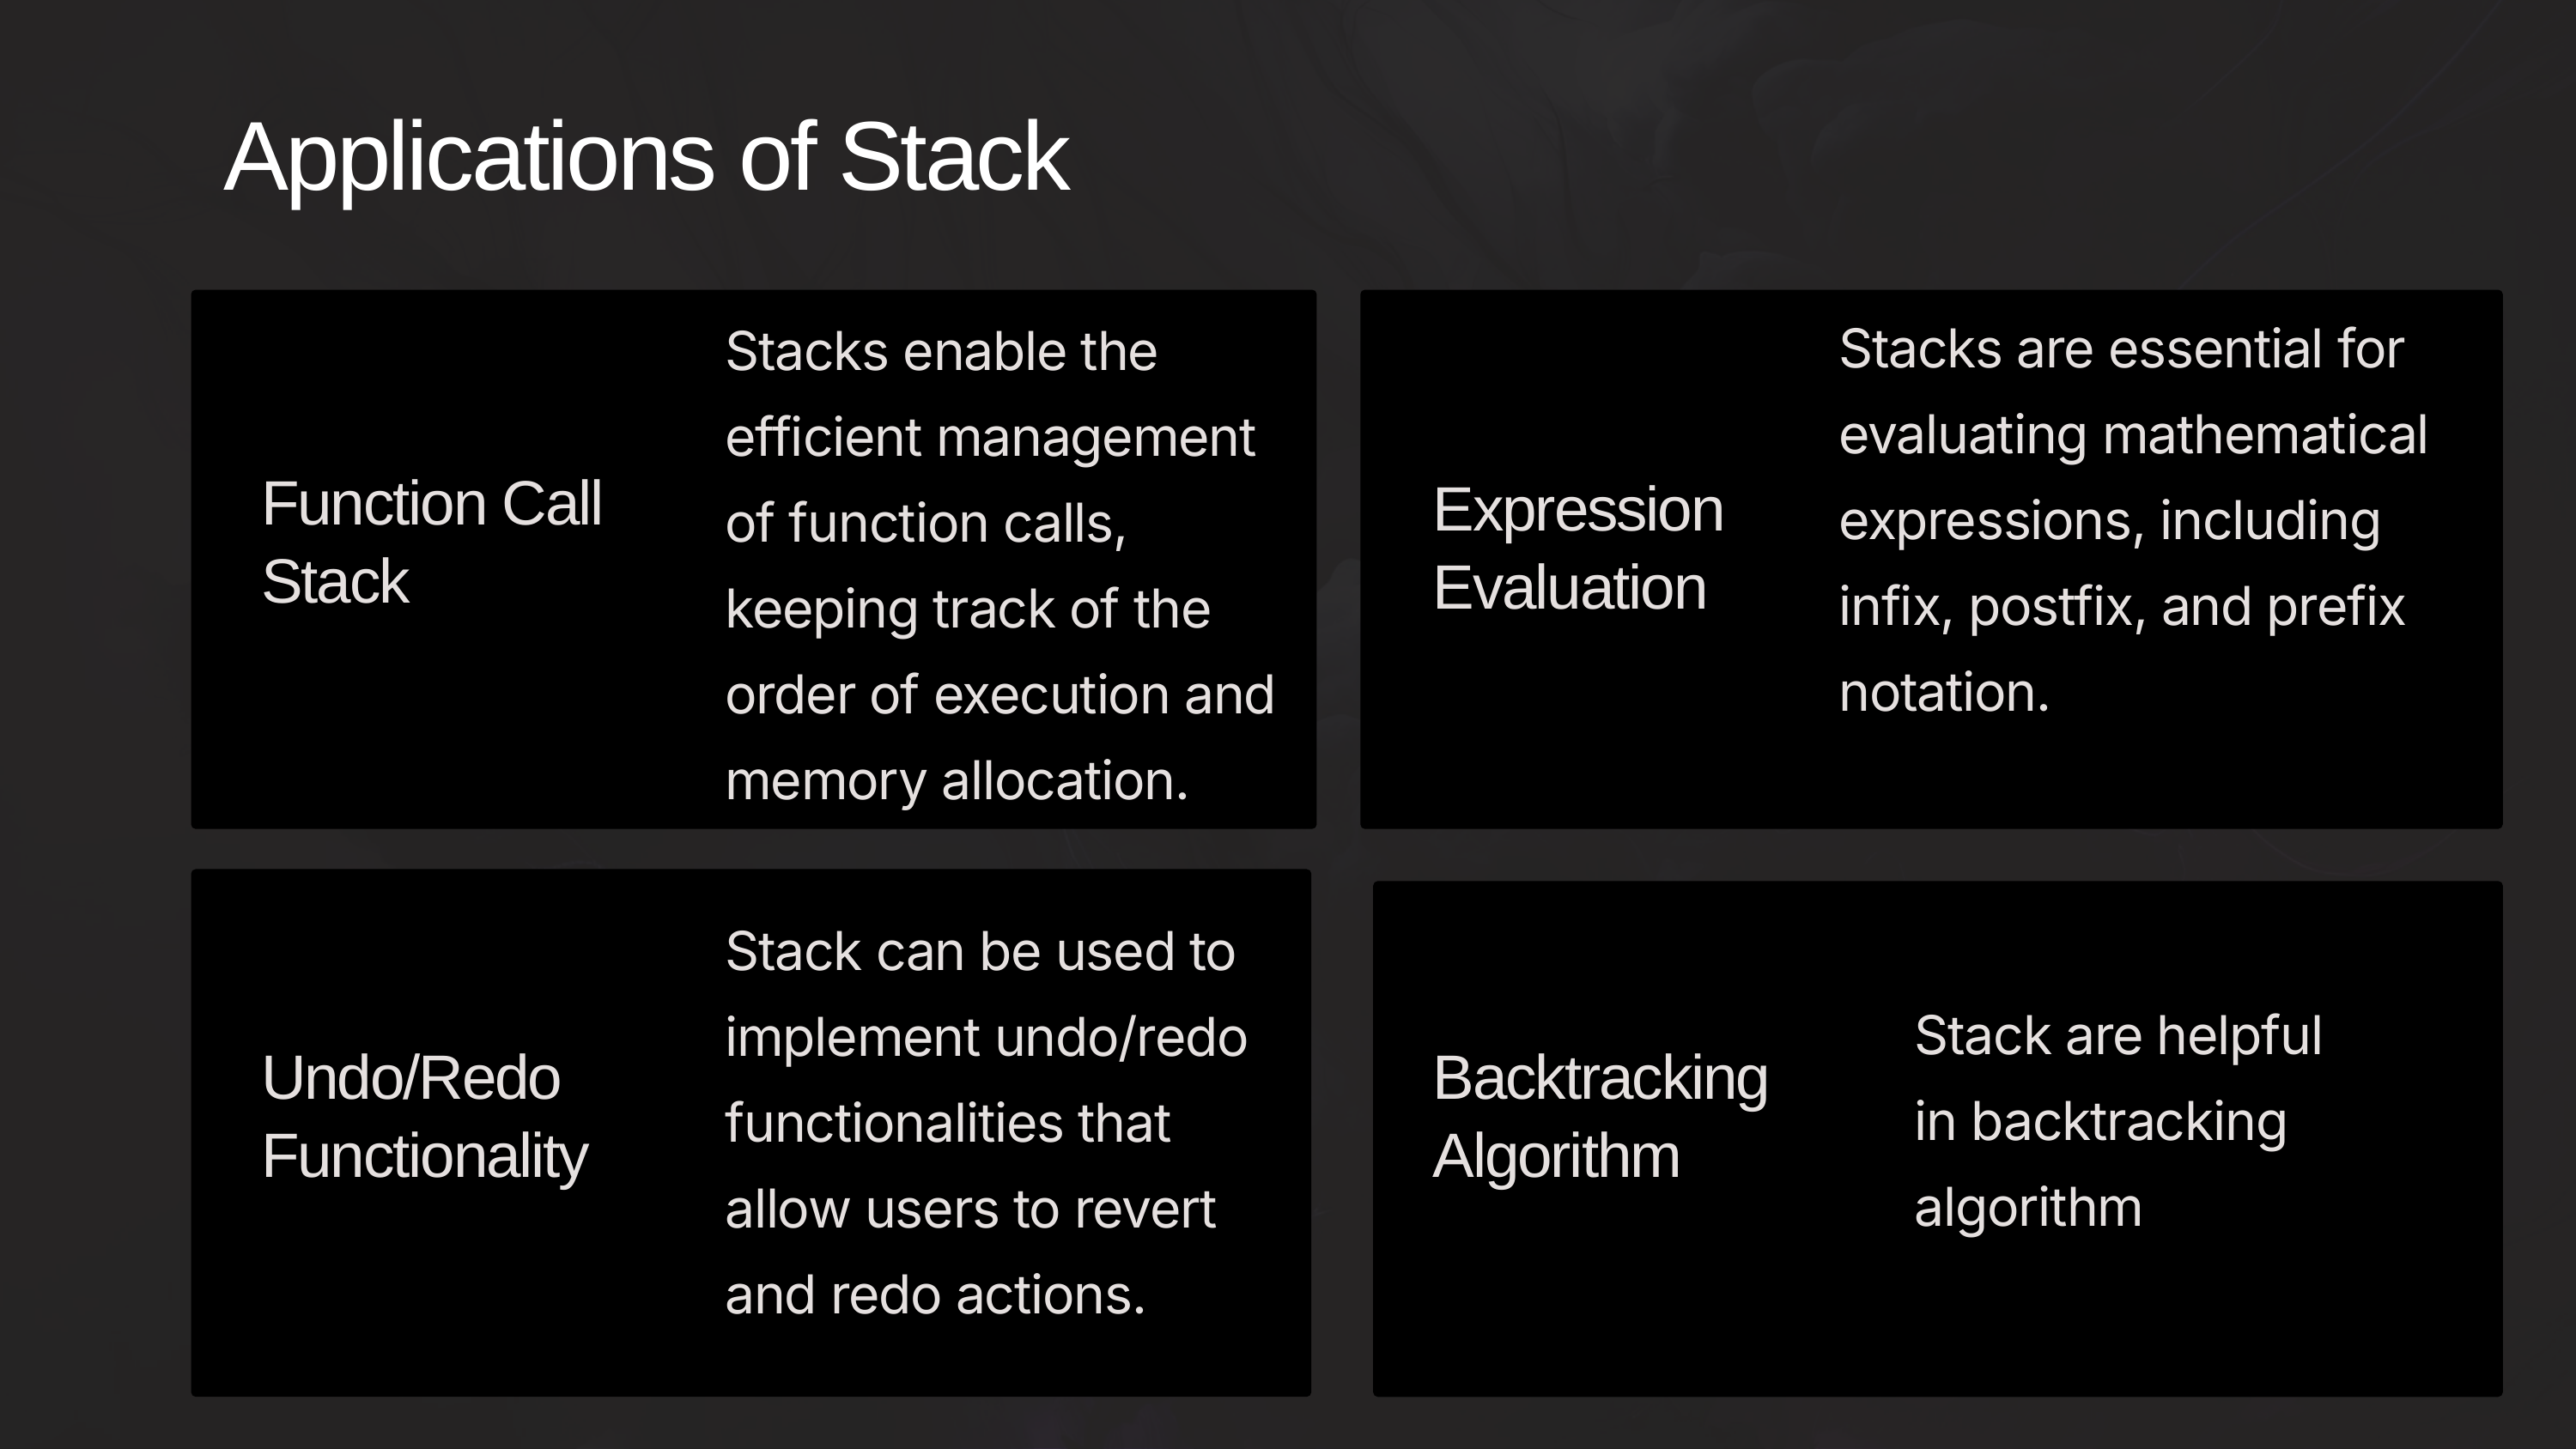

Applications of Stack

Stacks are essential for evaluating mathematical expressions, including infix, postfix, and prefix notation.
Stacks enable the efficient management of function calls, keeping track of the order of execution and memory allocation.
Function Call Stack
Expression Evaluation

Stack can be used to implement undo/redo functionalities that allow users to revert and redo actions.
Stack are helpful in backtracking algorithm
Undo/Redo Functionality
Backtracking
Algorithm